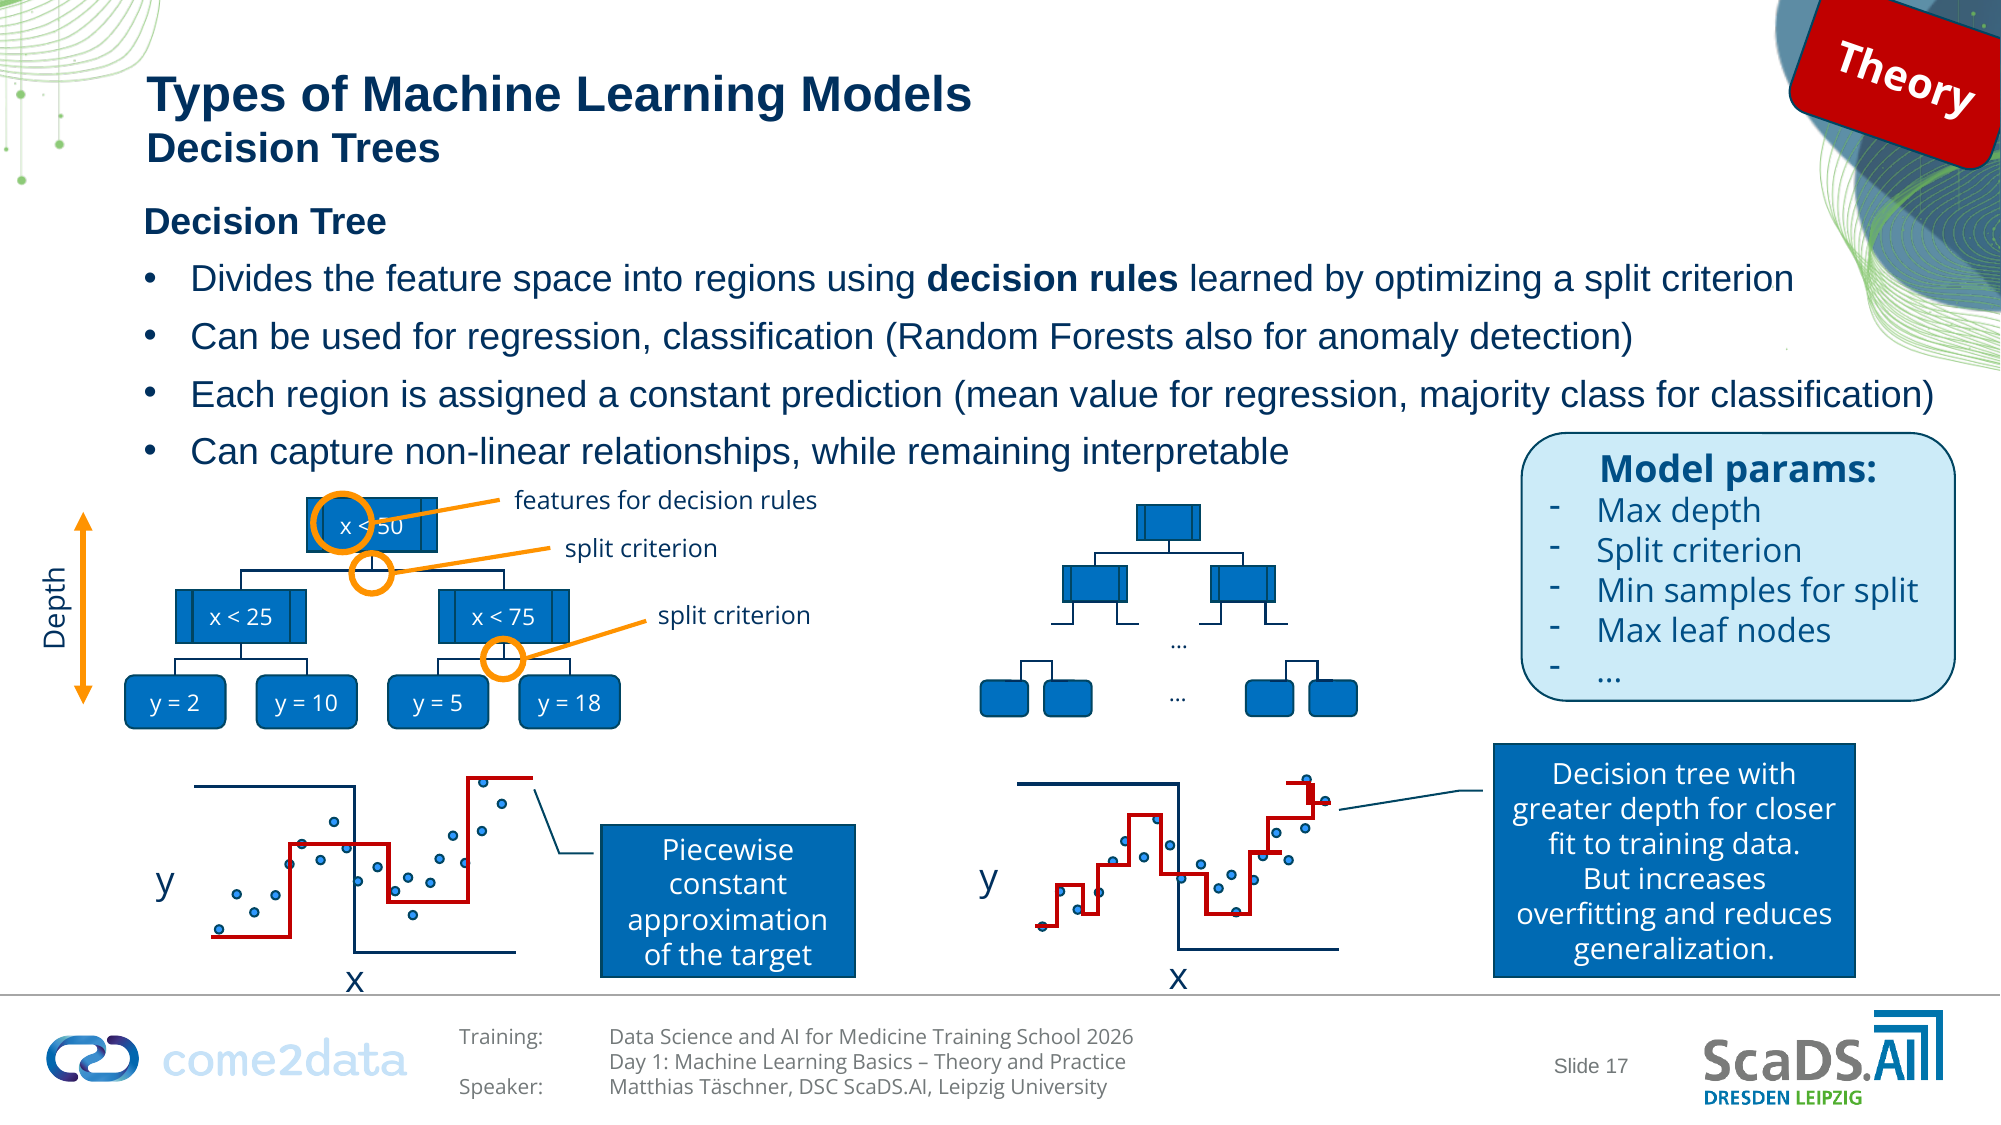

Theory
# Types of Machine Learning Models Decision Trees
Decision Tree
Divides the feature space into regions using decision rules learned by optimizing a split criterion
Can be used for regression, classification (Random Forests also for anomaly detection)
Each region is assigned a constant prediction (mean value for regression, majority class for classification)
Can capture non-linear relationships, while remaining interpretable
Model params:
Max depth
Split criterion
Min samples for split
Max leaf nodes
...
features for decision rules

x < 50
x < 25
x < 75
y = 2
y = 10
y = 5
y = 18

…

…
Depth
split criterion

split criterion

Decision tree with greater depth for closer fit to training data.
But increases overfitting and reduces generalization.

y

x
Piecewise constant approximation of the target

y

x